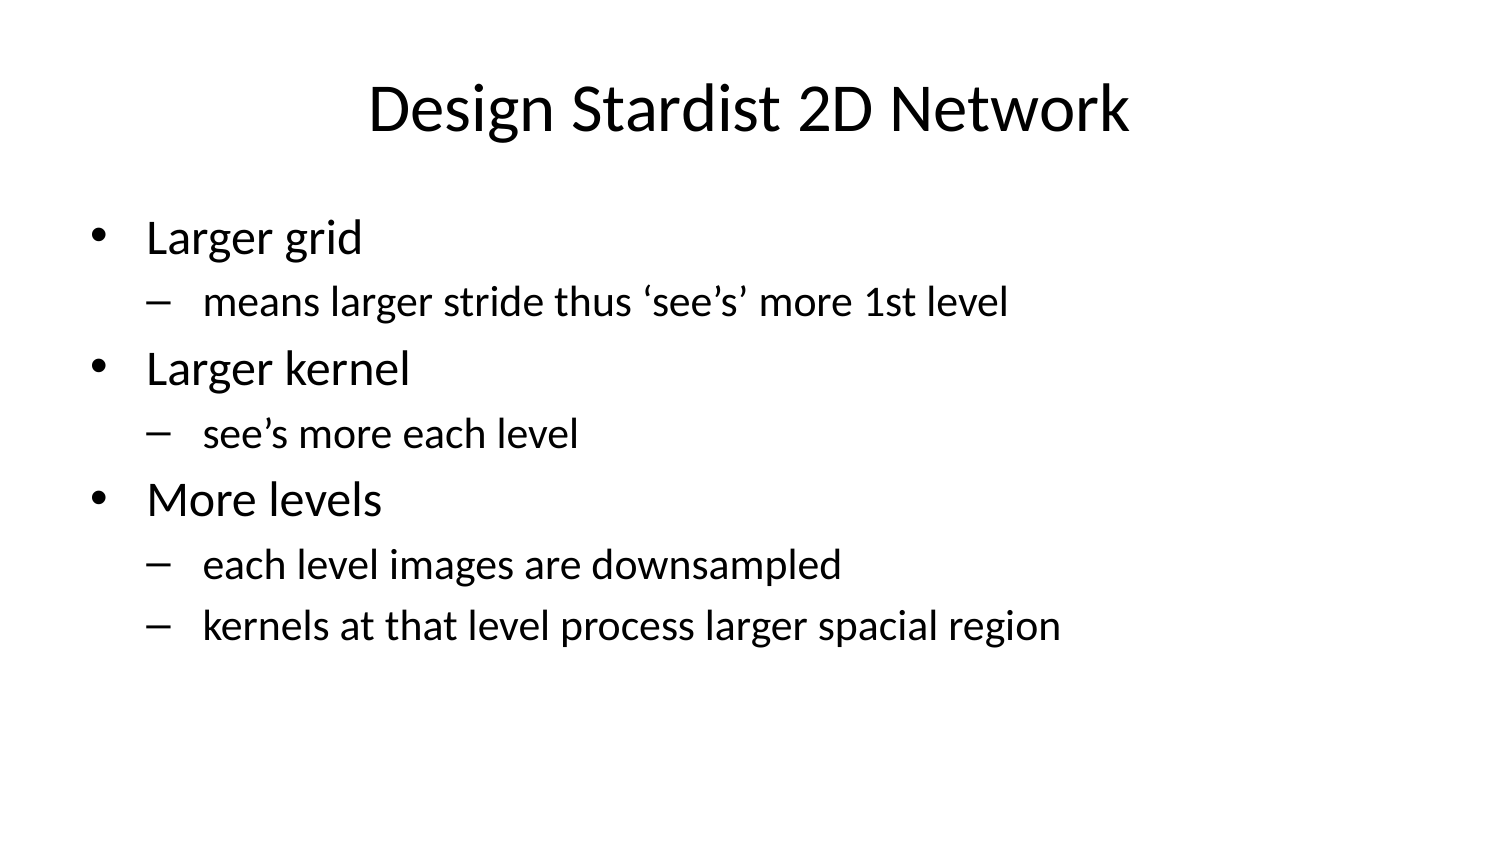

# Design Stardist 2D Network
Larger grid
means larger stride thus ‘see’s’ more 1st level
Larger kernel
see’s more each level
More levels
each level images are downsampled
kernels at that level process larger spacial region